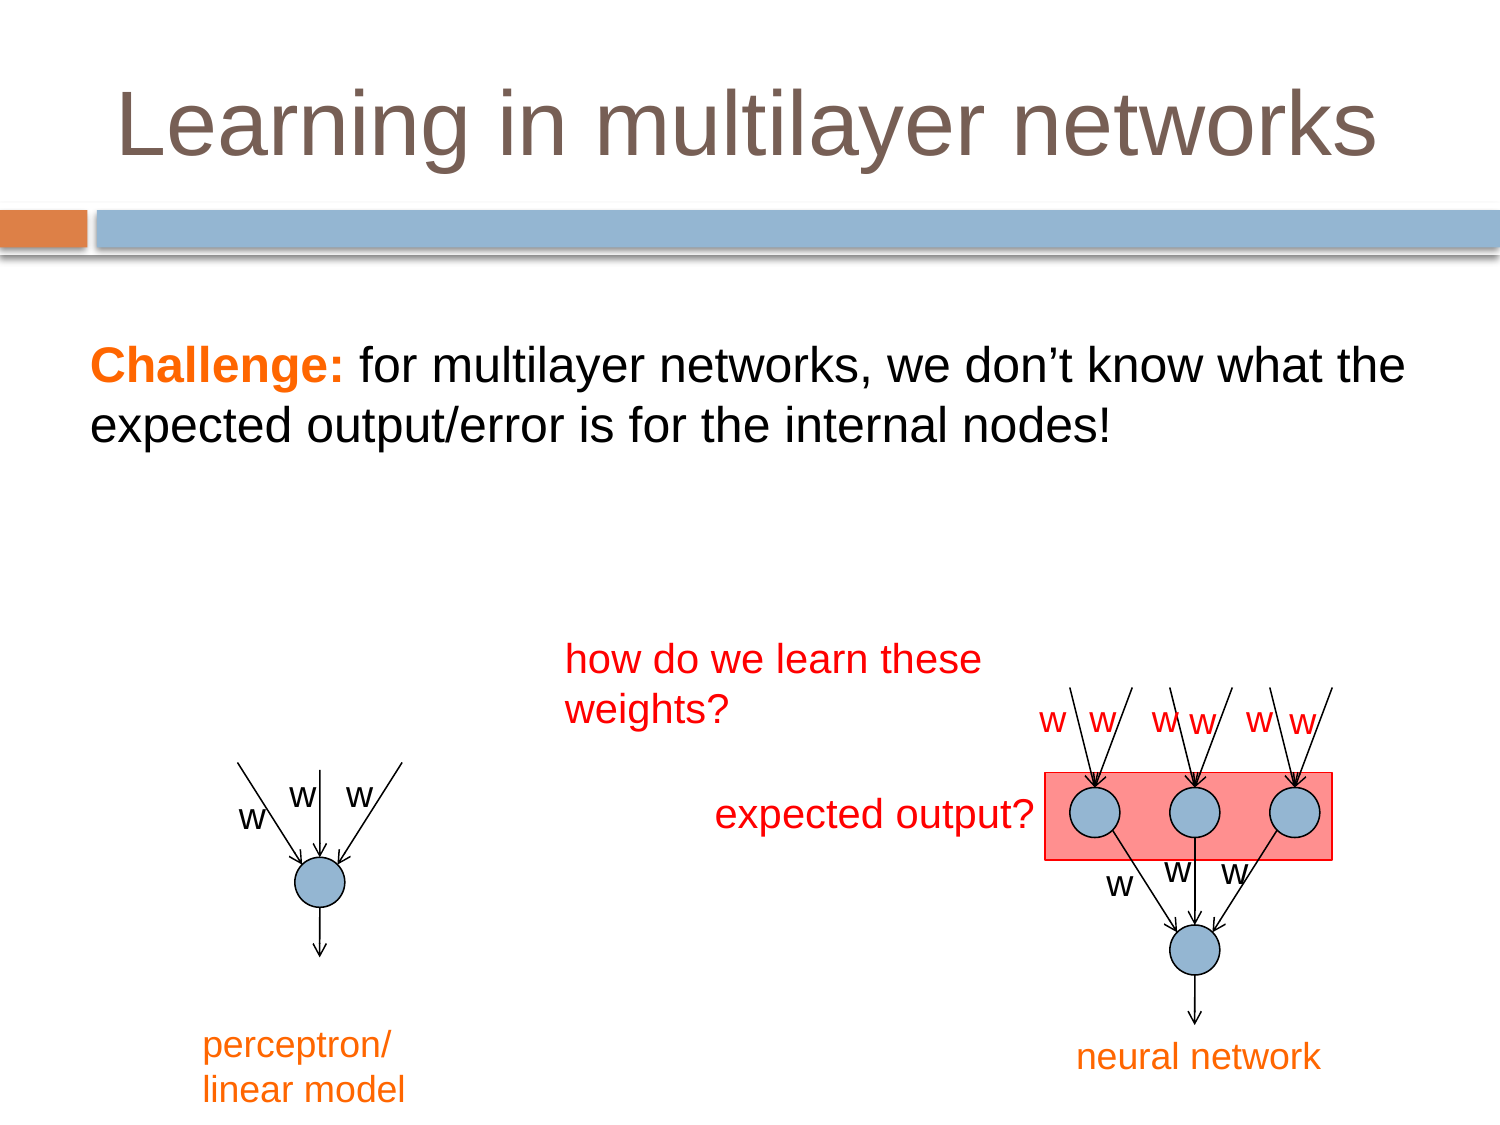

# Learning in multilayer networks
Challenge: for multilayer networks, we don’t know what the expected output/error is for the internal nodes!
how do we learn these weights?
w
w
w
w
w
w
w
w

expected output?
w

w
w
w

perceptron/
linear model
neural network